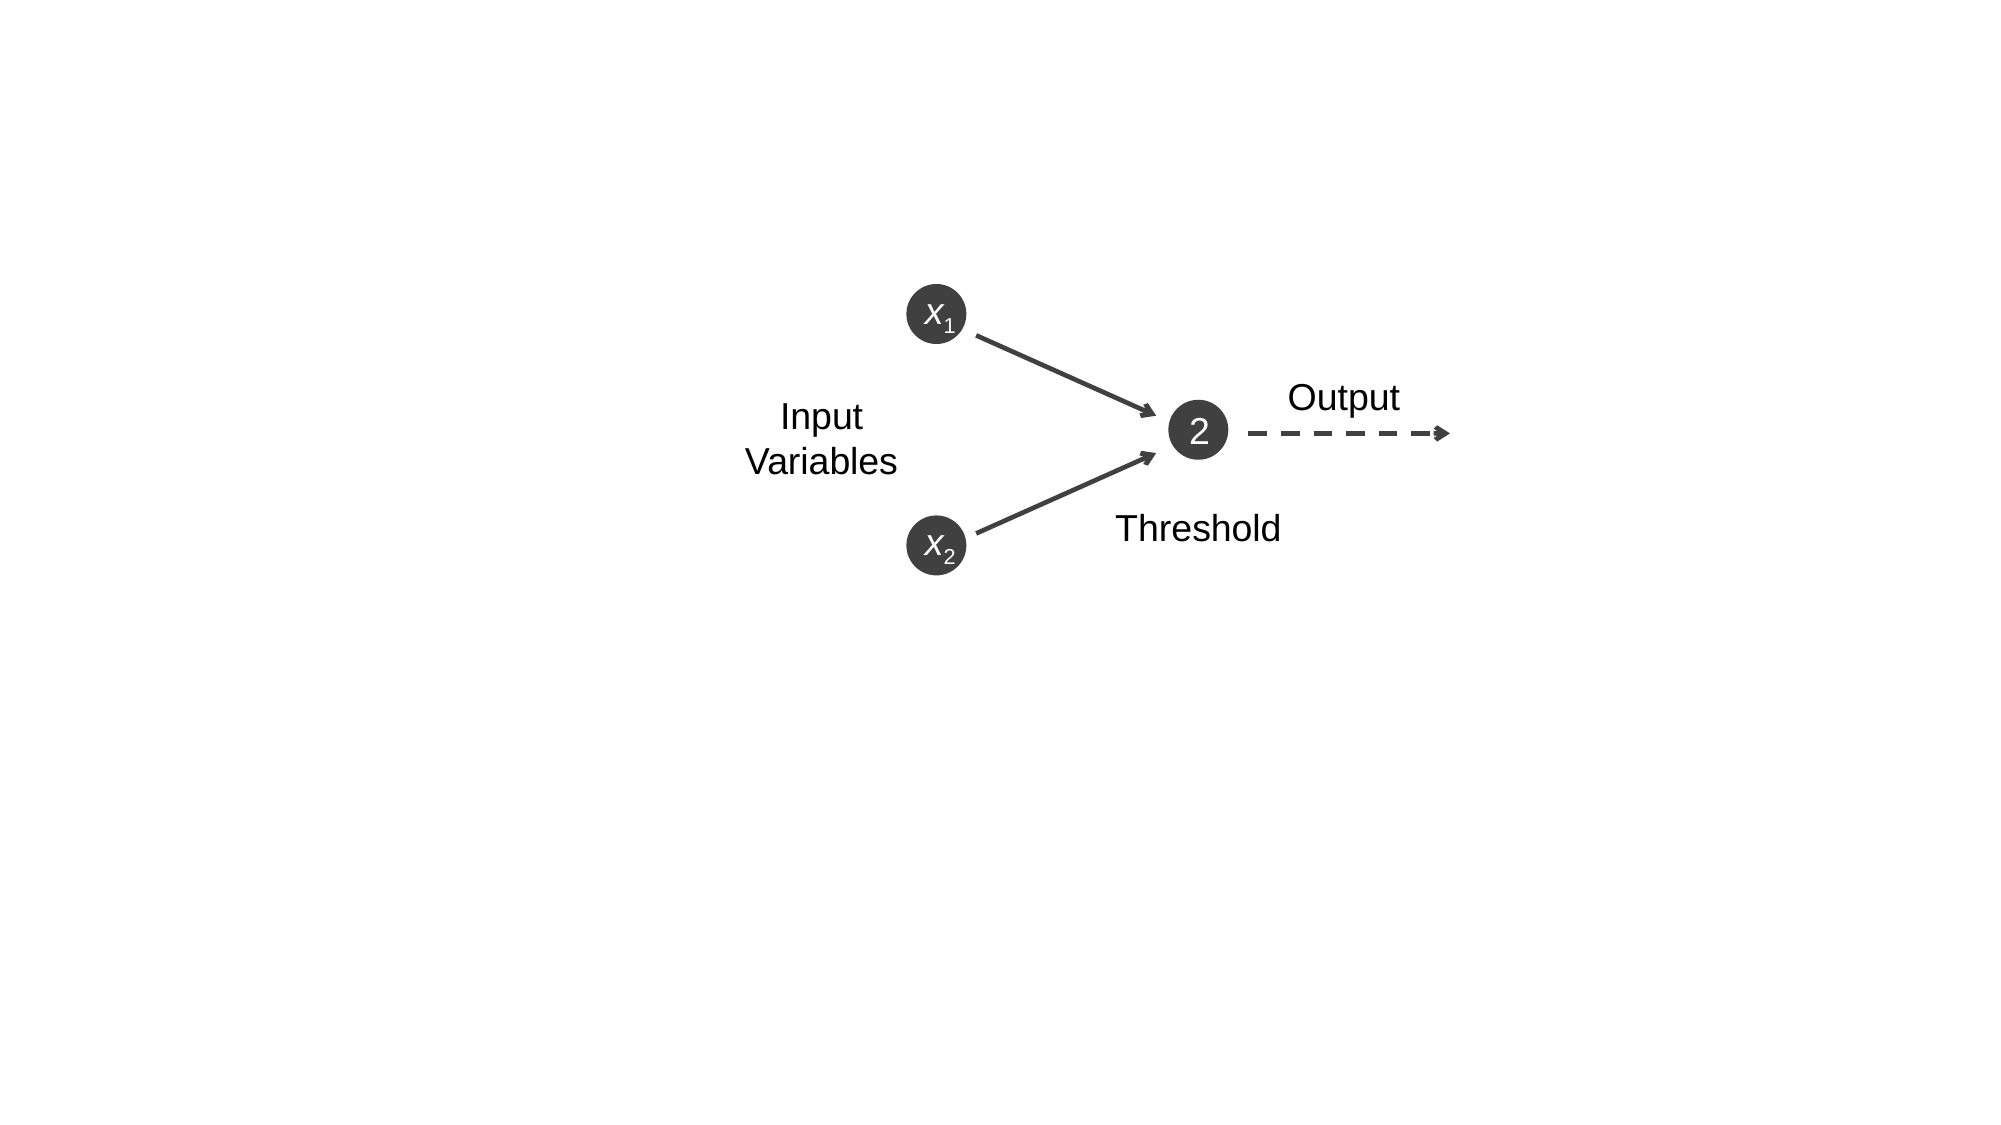

x1

Output
Input
Variables
2

Threshold
x2